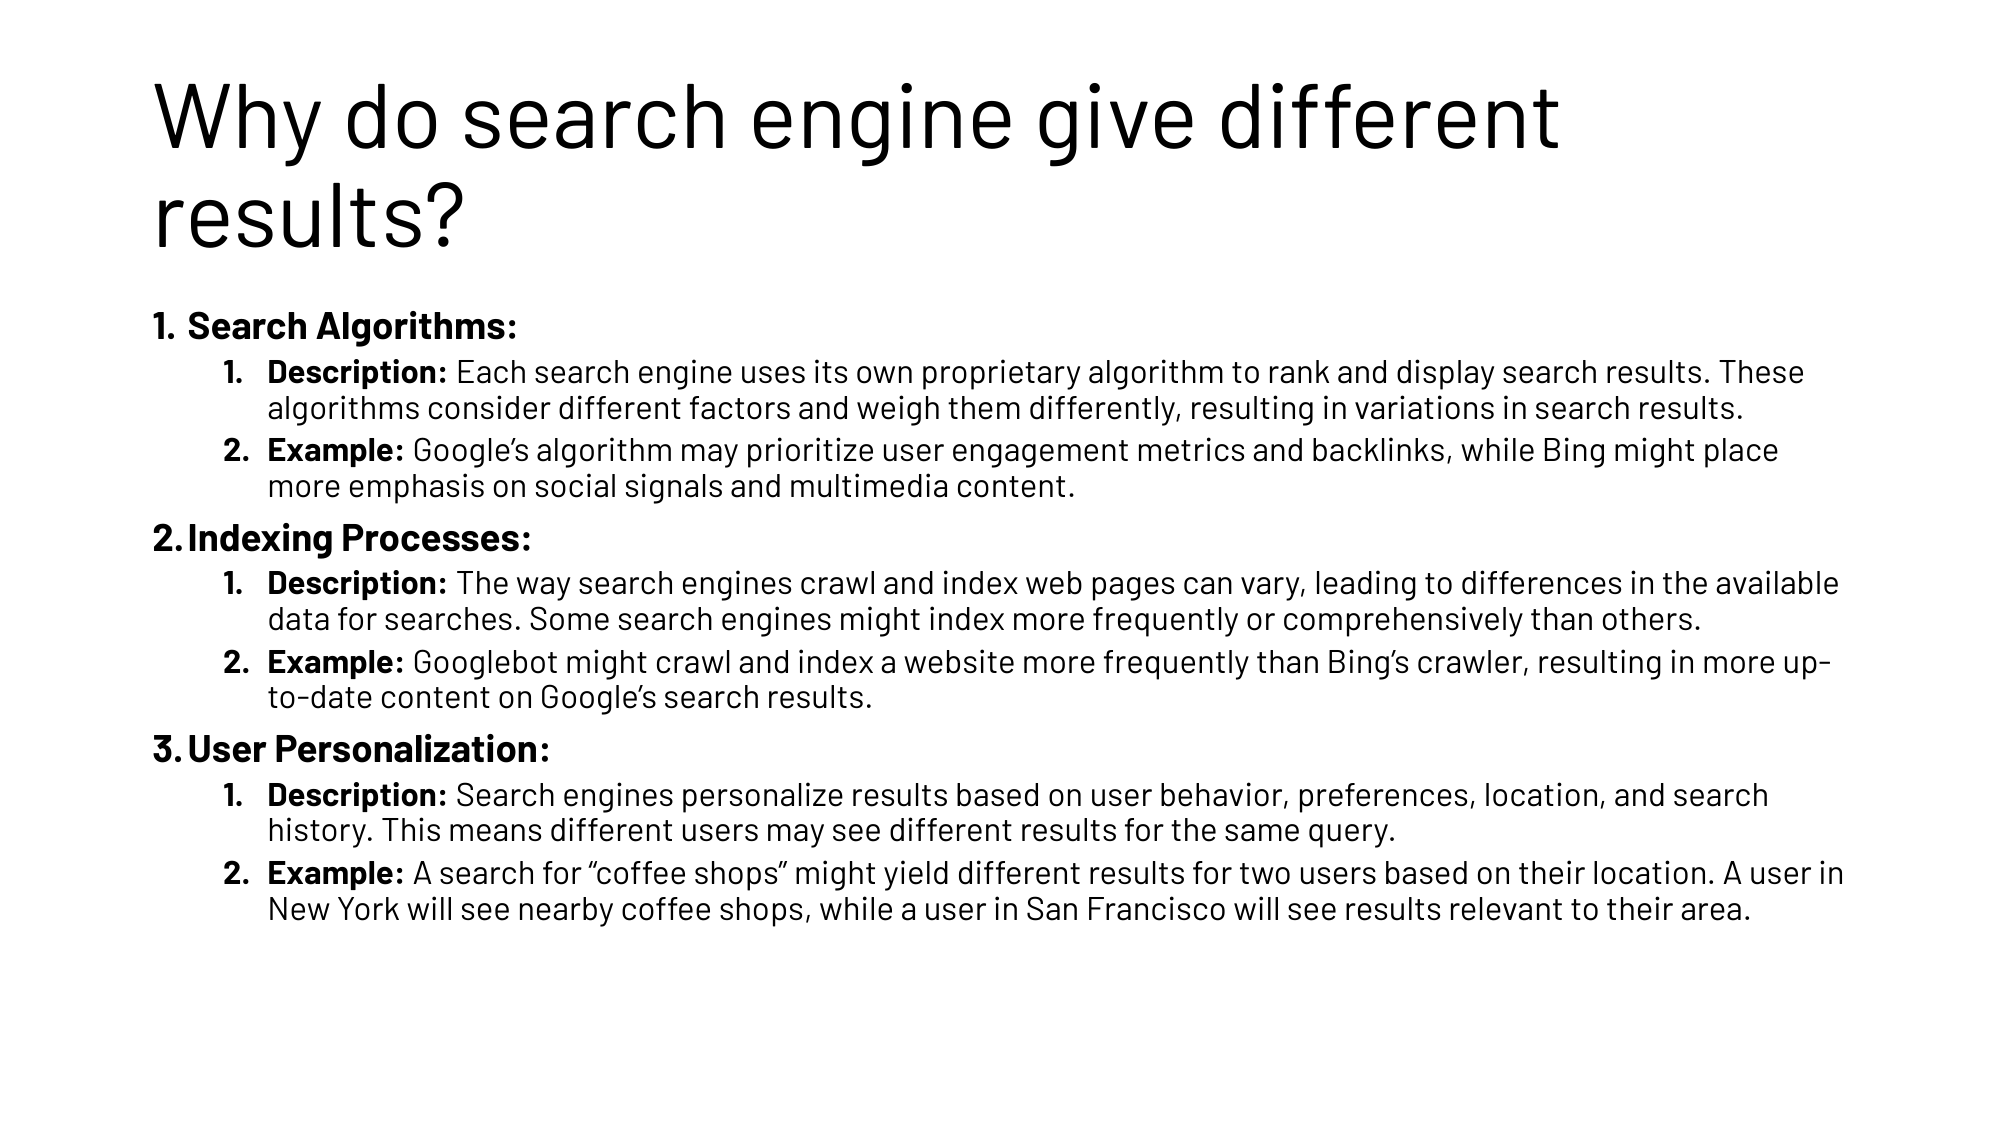

# Why do search engine give different results?
Search Algorithms:
Description: Each search engine uses its own proprietary algorithm to rank and display search results. These algorithms consider different factors and weigh them differently, resulting in variations in search results.
Example: Google’s algorithm may prioritize user engagement metrics and backlinks, while Bing might place more emphasis on social signals and multimedia content.
Indexing Processes:
Description: The way search engines crawl and index web pages can vary, leading to differences in the available data for searches. Some search engines might index more frequently or comprehensively than others.
Example: Googlebot might crawl and index a website more frequently than Bing’s crawler, resulting in more up-to-date content on Google’s search results.
User Personalization:
Description: Search engines personalize results based on user behavior, preferences, location, and search history. This means different users may see different results for the same query.
Example: A search for “coffee shops” might yield different results for two users based on their location. A user in New York will see nearby coffee shops, while a user in San Francisco will see results relevant to their area.